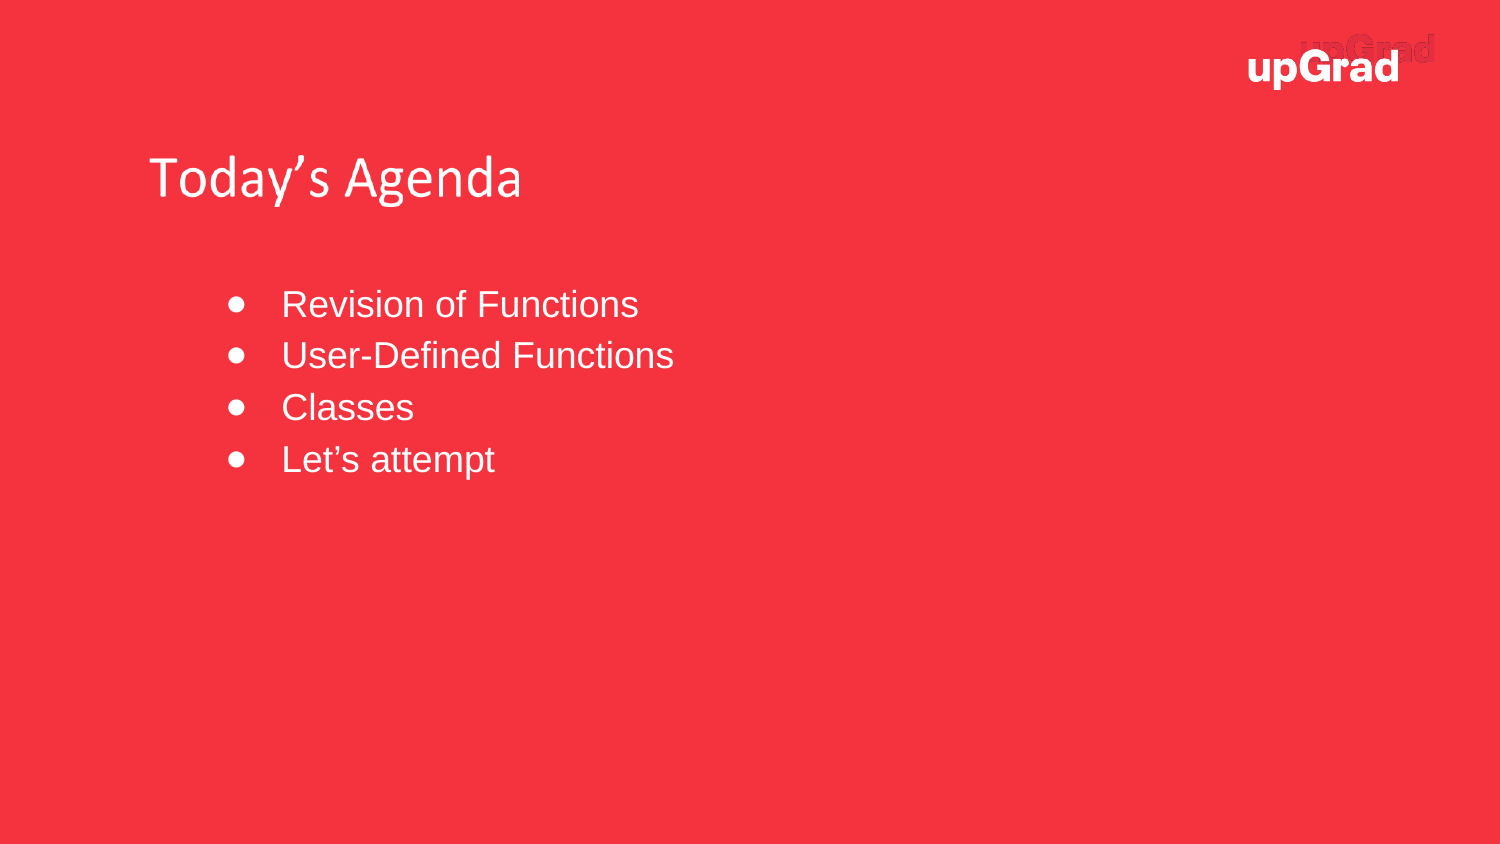

Revision of Functions
User-Defined Functions
Classes
Let’s attempt